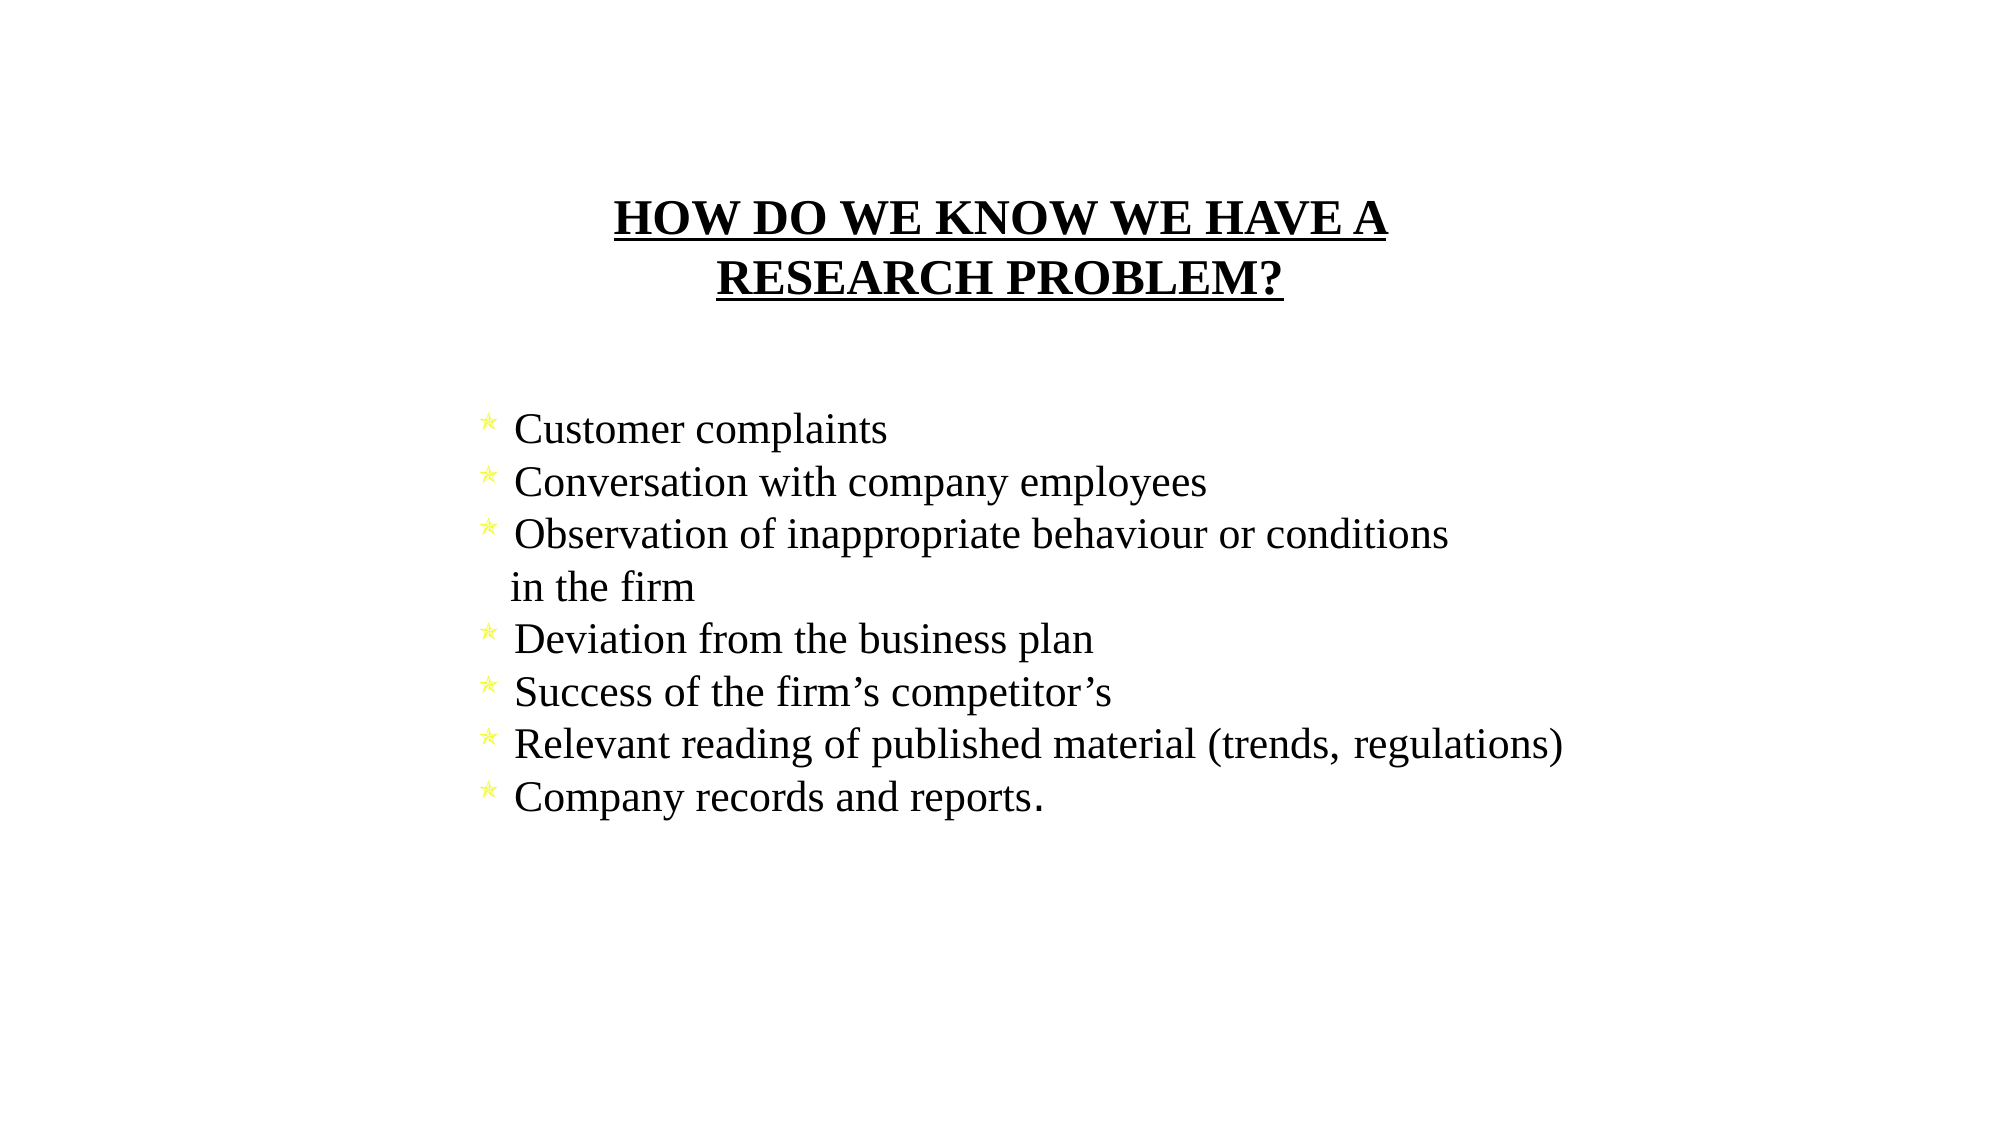

HOW DO WE KNOW WE HAVE A RESEARCH PROBLEM?
 Customer complaints
 Conversation with company employees
 Observation of inappropriate behaviour or conditions      	in the firm
 Deviation from the business plan
 Success of the firm’s competitor’s
 Relevant reading of published material (trends, 	regulations)
 Company records and reports.